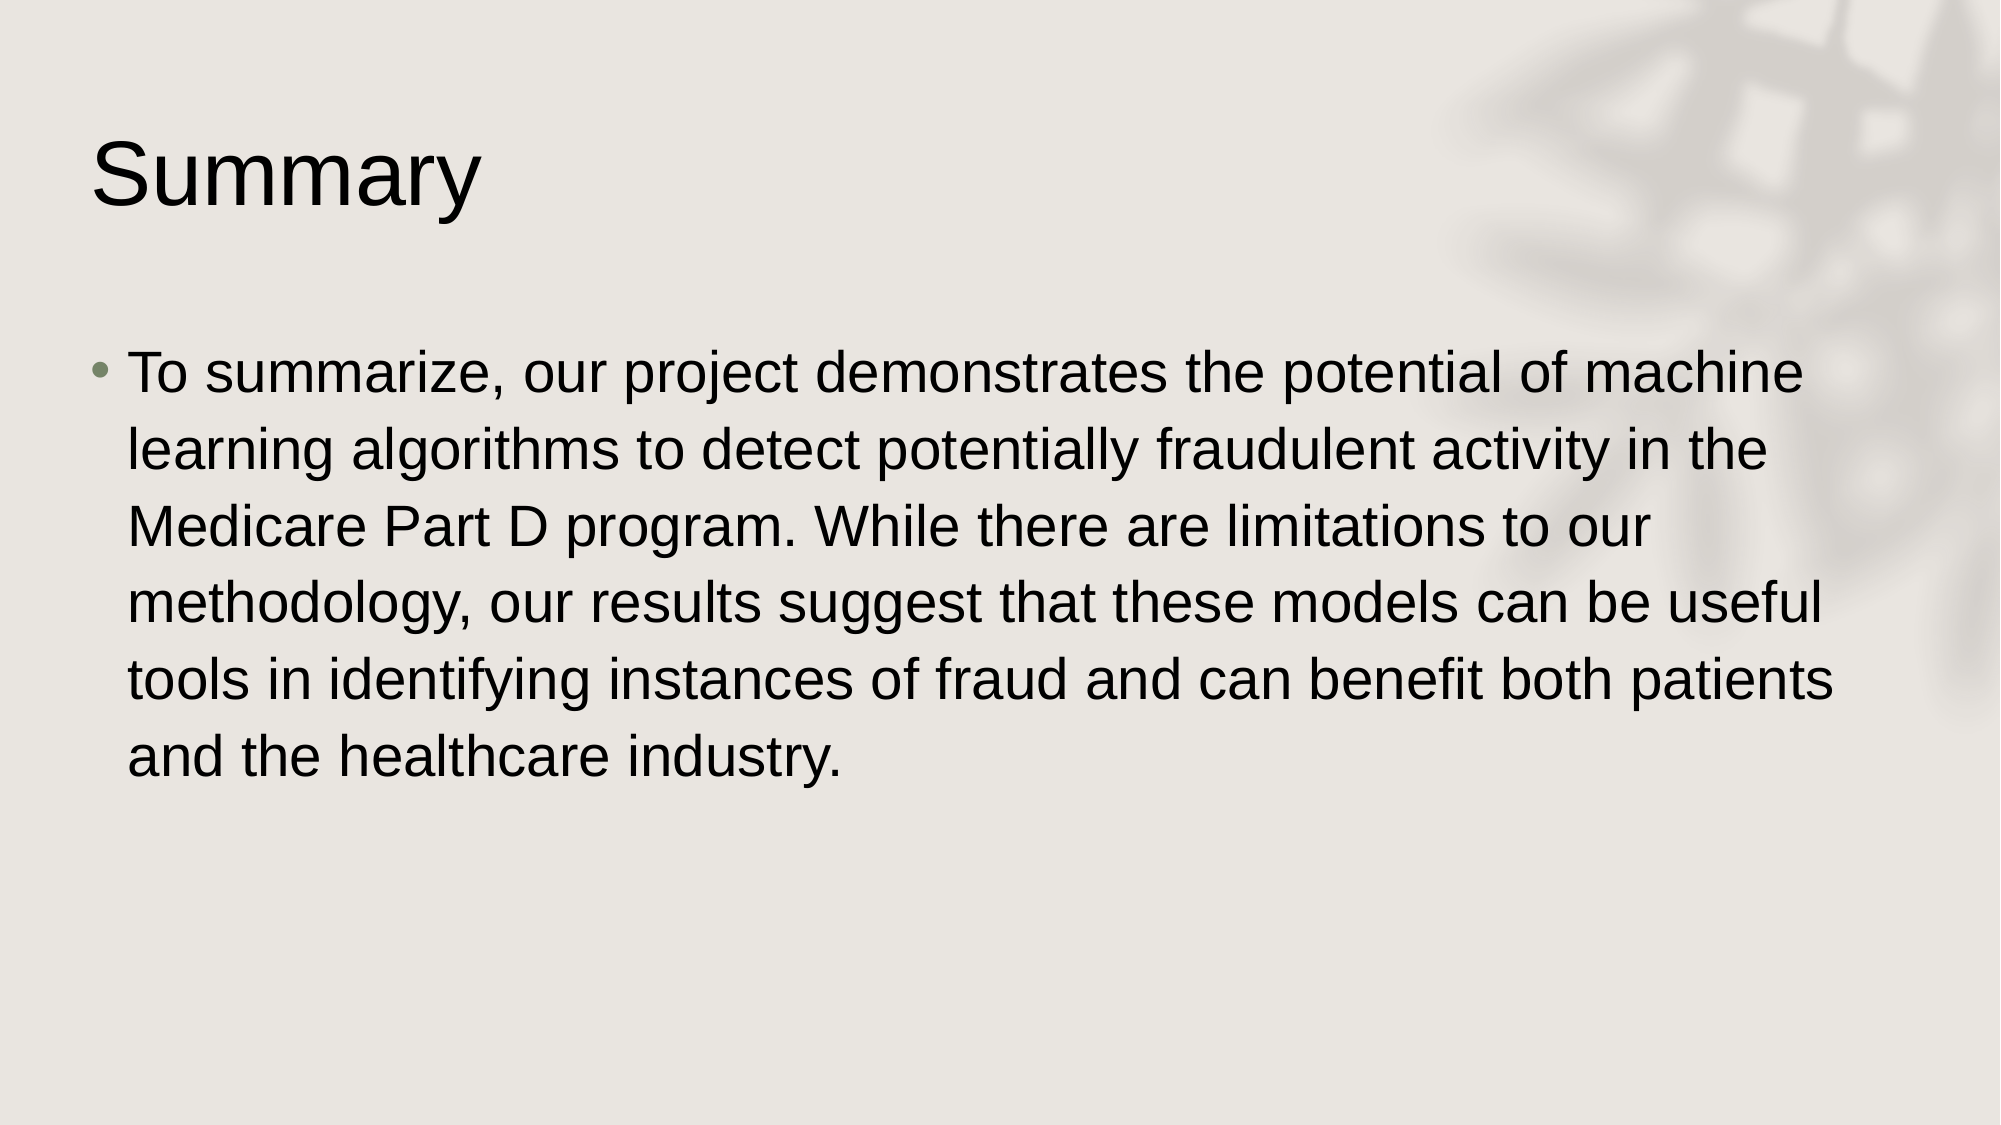

# Summary
To summarize, our project demonstrates the potential of machine learning algorithms to detect potentially fraudulent activity in the Medicare Part D program. While there are limitations to our methodology, our results suggest that these models can be useful tools in identifying instances of fraud and can benefit both patients and the healthcare industry.